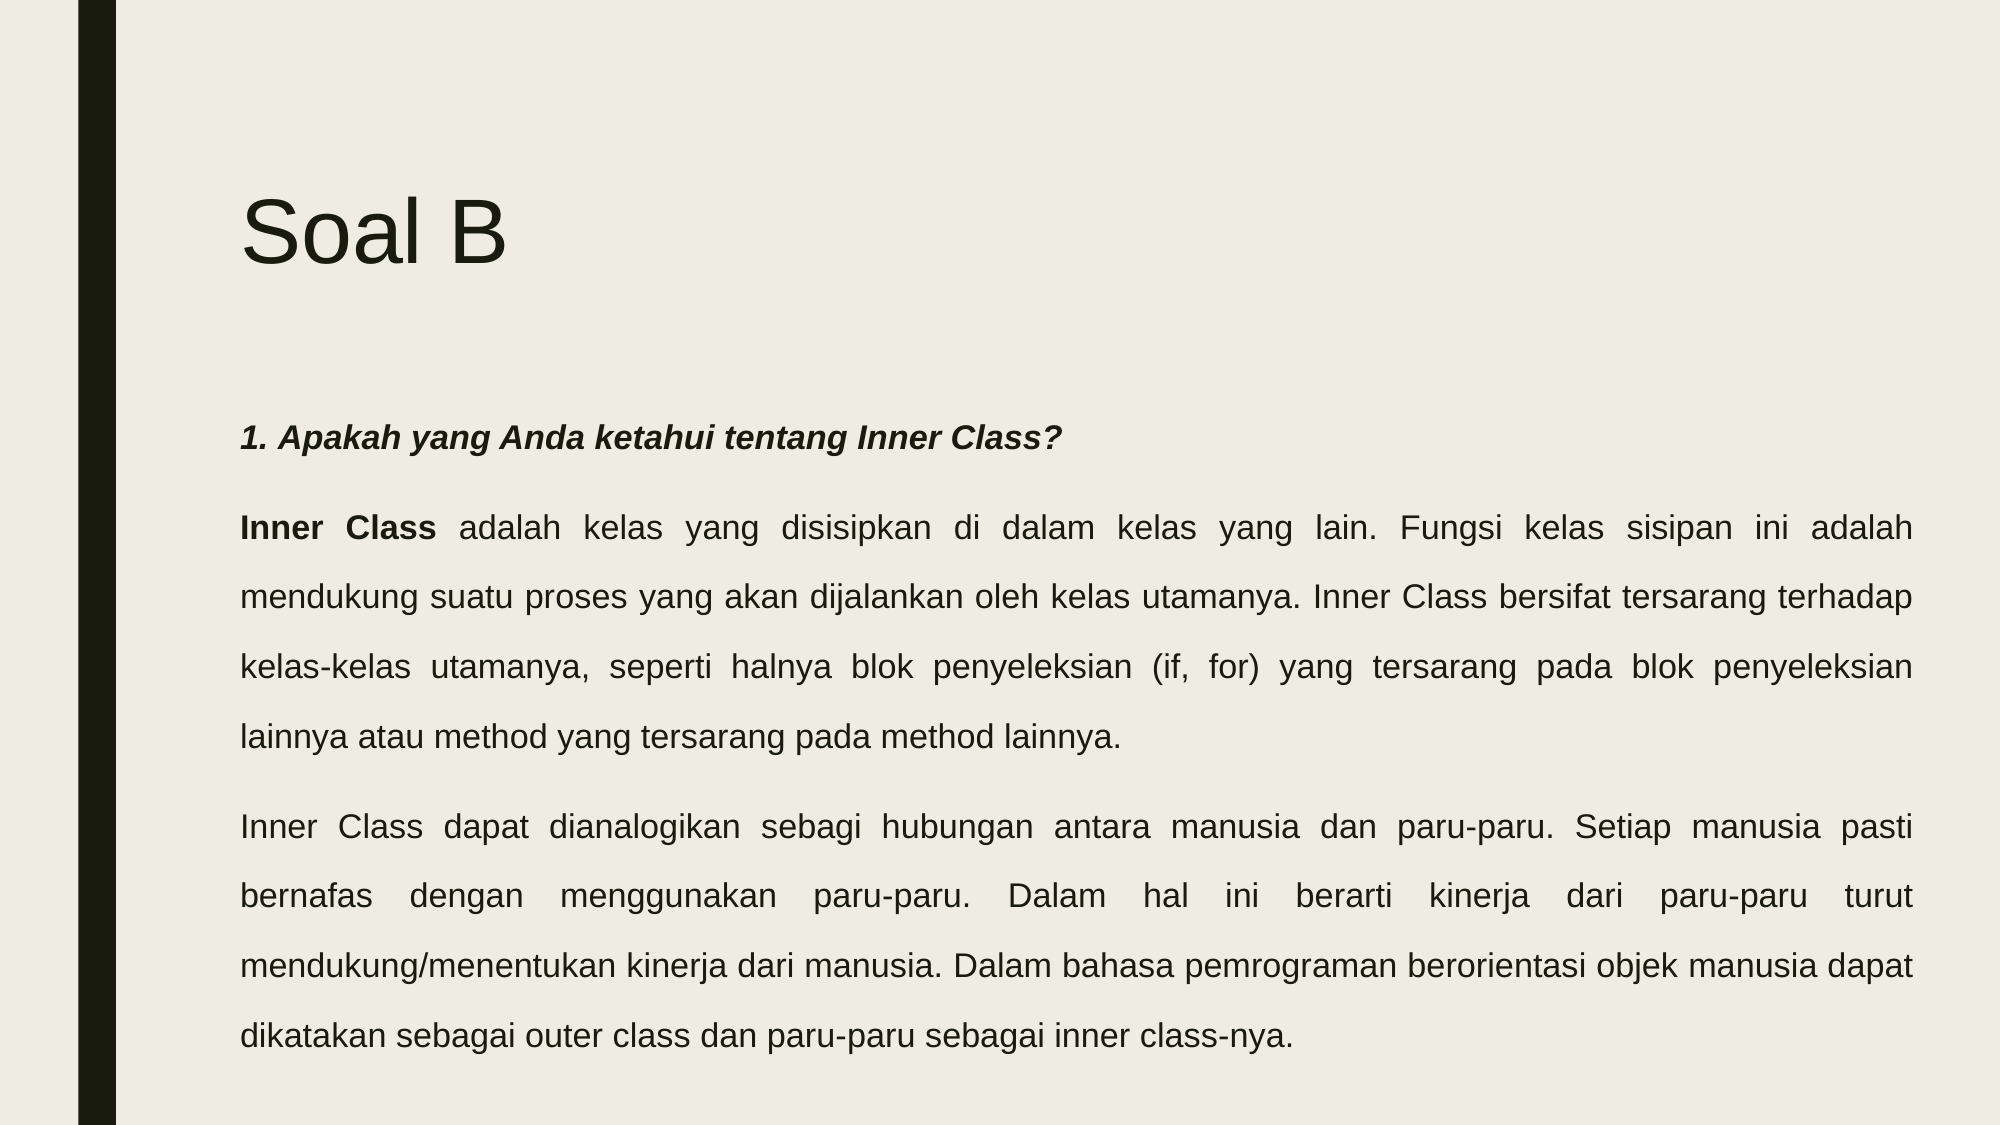

# Soal B
1. Apakah yang Anda ketahui tentang Inner Class?
Inner Class adalah kelas yang disisipkan di dalam kelas yang lain. Fungsi kelas sisipan ini adalah mendukung suatu proses yang akan dijalankan oleh kelas utamanya. Inner Class bersifat tersarang terhadap kelas-kelas utamanya, seperti halnya blok penyeleksian (if, for) yang tersarang pada blok penyeleksian lainnya atau method yang tersarang pada method lainnya.
Inner Class dapat dianalogikan sebagi hubungan antara manusia dan paru-paru. Setiap manusia pasti bernafas dengan menggunakan paru-paru. Dalam hal ini berarti kinerja dari paru-paru turut mendukung/menentukan kinerja dari manusia. Dalam bahasa pemrograman berorientasi objek manusia dapat dikatakan sebagai outer class dan paru-paru sebagai inner class-nya.